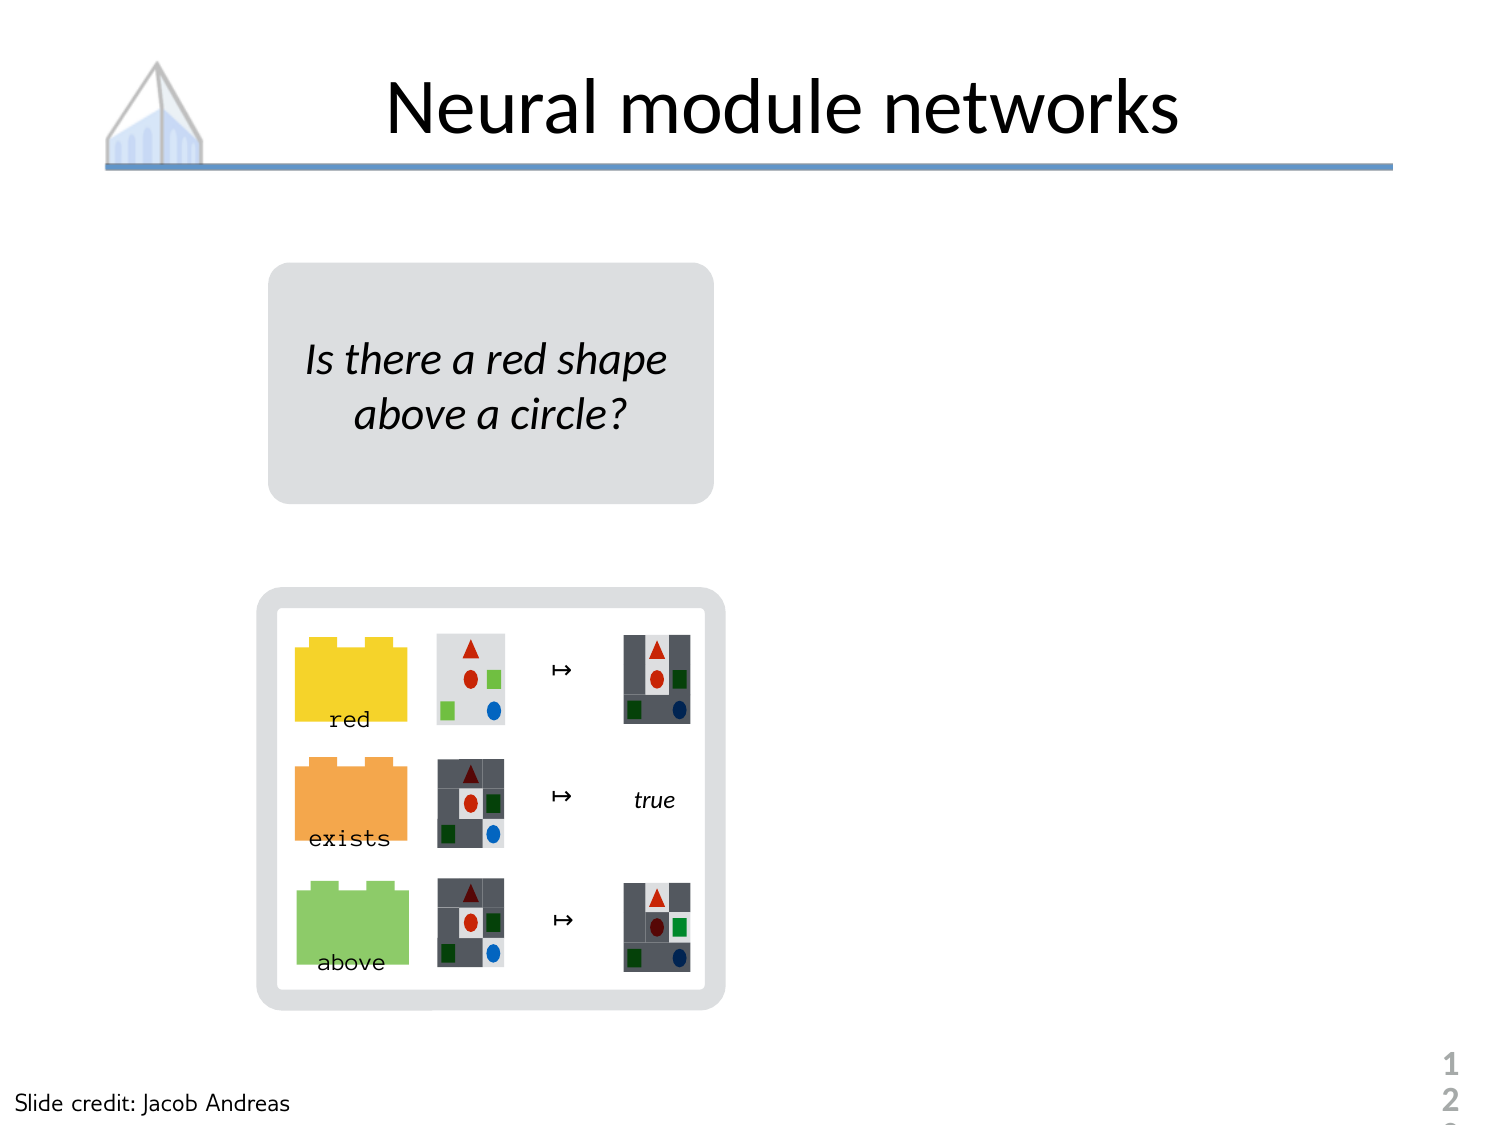

# Neural module networks

Is there a red shape
above a circle?

↦

red
↦
true

exists
↦

above
120
Slide credit: Jacob Andreas